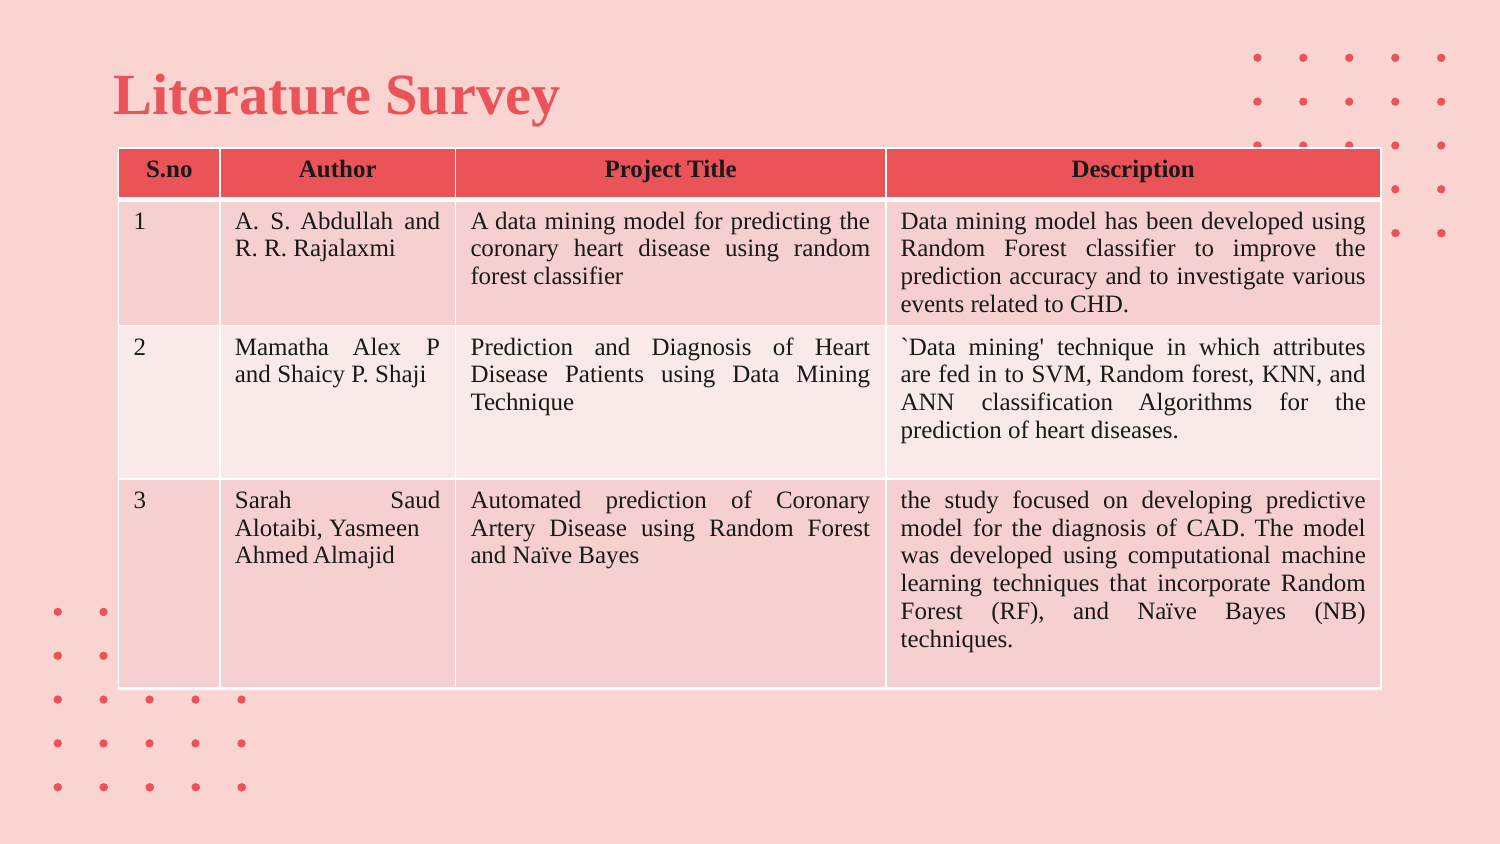

Literature Survey
| S.no | Author | Project Title | Description |
| --- | --- | --- | --- |
| 1 | A. S. Abdullah and R. R. Rajalaxmi | A data mining model for predicting the coronary heart disease using random forest classifier | Data mining model has been developed using Random Forest classifier to improve the prediction accuracy and to investigate various events related to CHD. |
| 2 | Mamatha Alex P and Shaicy P. Shaji | Prediction and Diagnosis of Heart Disease Patients using Data Mining Technique | `Data mining' technique in which attributes are fed in to SVM, Random forest, KNN, and ANN classification Algorithms for the prediction of heart diseases. |
| 3 | Sarah Saud Alotaibi, Yasmeen Ahmed Almajid | Automated prediction of Coronary Artery Disease using Random Forest and Naïve Bayes | the study focused on developing predictive model for the diagnosis of CAD. The model was developed using computational machine learning techniques that incorporate Random Forest (RF), and Naïve Bayes (NB) techniques. |